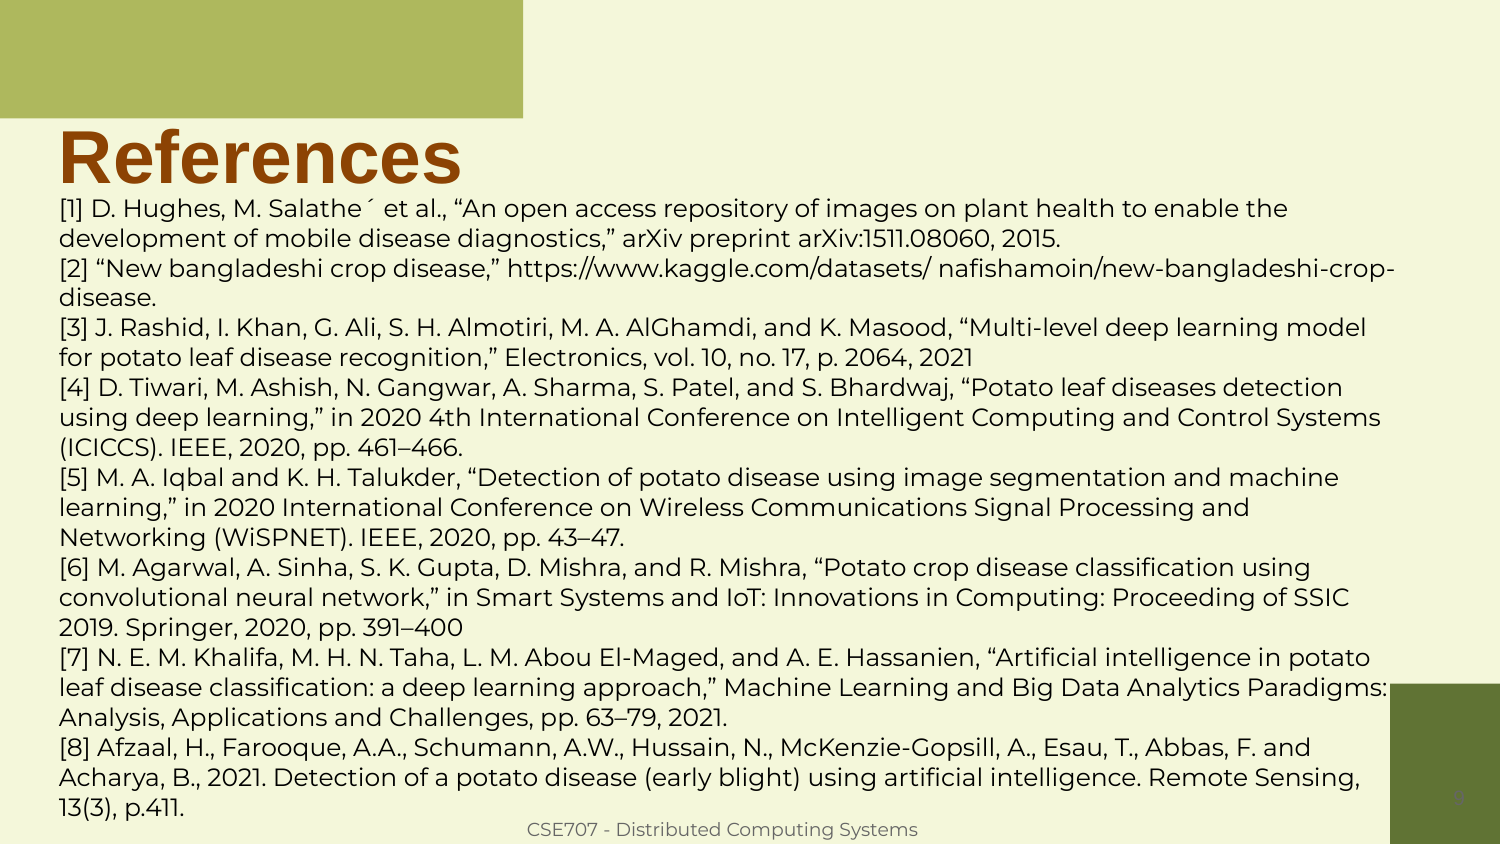

# References
[1] D. Hughes, M. Salathe´ et al., “An open access repository of images on plant health to enable the development of mobile disease diagnostics,” arXiv preprint arXiv:1511.08060, 2015.
[2] “New bangladeshi crop disease,” https://www.kaggle.com/datasets/ nafishamoin/new-bangladeshi-crop-disease.
[3] J. Rashid, I. Khan, G. Ali, S. H. Almotiri, M. A. AlGhamdi, and K. Masood, “Multi-level deep learning model for potato leaf disease recognition,” Electronics, vol. 10, no. 17, p. 2064, 2021
[4] D. Tiwari, M. Ashish, N. Gangwar, A. Sharma, S. Patel, and S. Bhardwaj, “Potato leaf diseases detection using deep learning,” in 2020 4th International Conference on Intelligent Computing and Control Systems (ICICCS). IEEE, 2020, pp. 461–466.
[5] M. A. Iqbal and K. H. Talukder, “Detection of potato disease using image segmentation and machine learning,” in 2020 International Conference on Wireless Communications Signal Processing and Networking (WiSPNET). IEEE, 2020, pp. 43–47.
[6] M. Agarwal, A. Sinha, S. K. Gupta, D. Mishra, and R. Mishra, “Potato crop disease classification using convolutional neural network,” in Smart Systems and IoT: Innovations in Computing: Proceeding of SSIC 2019. Springer, 2020, pp. 391–400
[7] N. E. M. Khalifa, M. H. N. Taha, L. M. Abou El-Maged, and A. E. Hassanien, “Artificial intelligence in potato leaf disease classification: a deep learning approach,” Machine Learning and Big Data Analytics Paradigms: Analysis, Applications and Challenges, pp. 63–79, 2021.
[8] Afzaal, H., Farooque, A.A., Schumann, A.W., Hussain, N., McKenzie-Gopsill, A., Esau, T., Abbas, F. and Acharya, B., 2021. Detection of a potato disease (early blight) using artificial intelligence. Remote Sensing, 13(3), p.411.
9